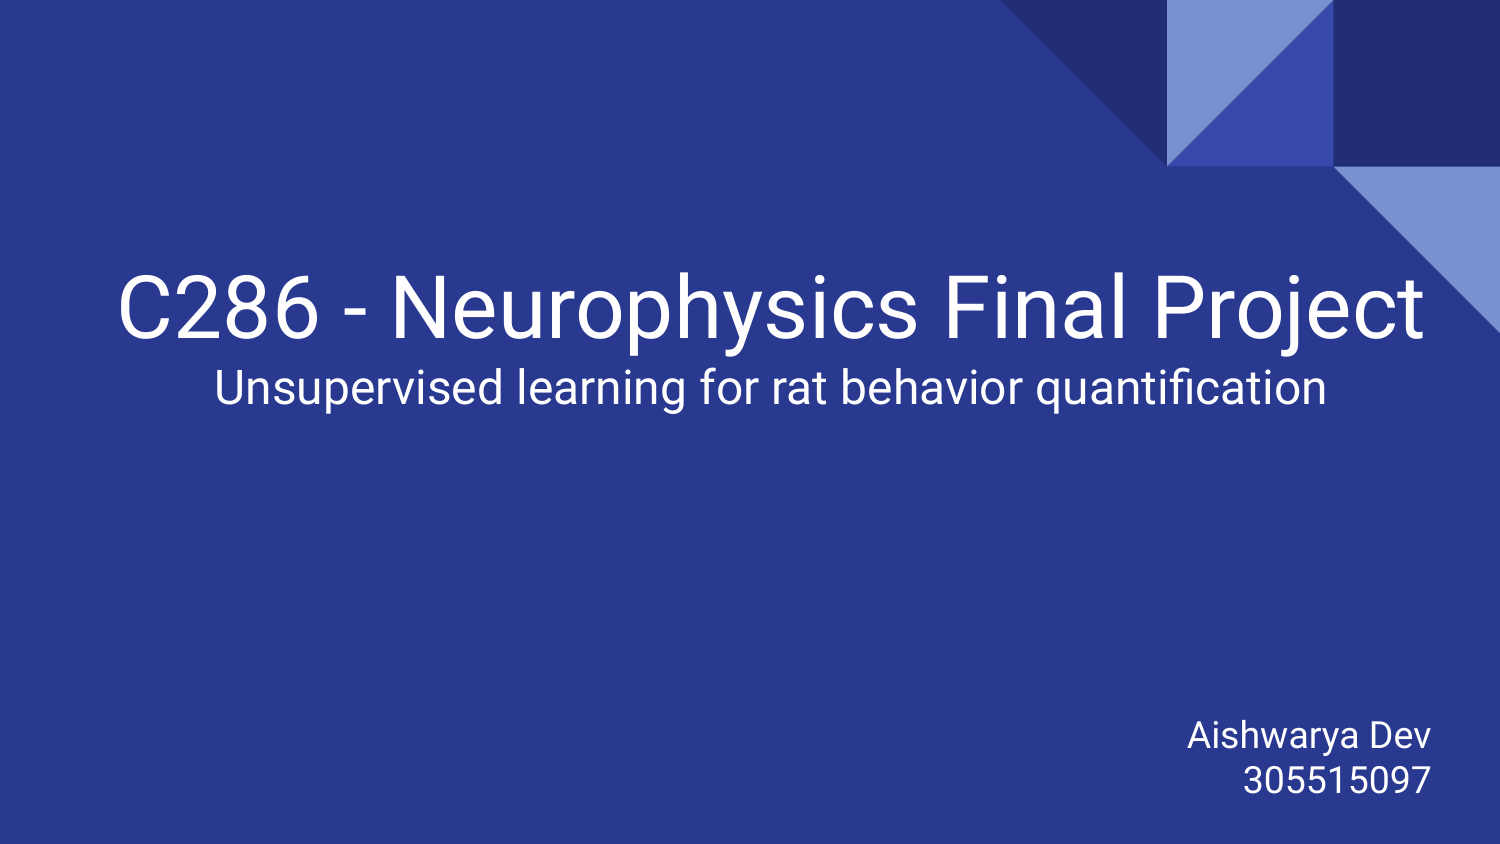

# C286 - Neurophysics Final Project Unsupervised learning for rat behavior quantification
Aishwarya Dev
305515097